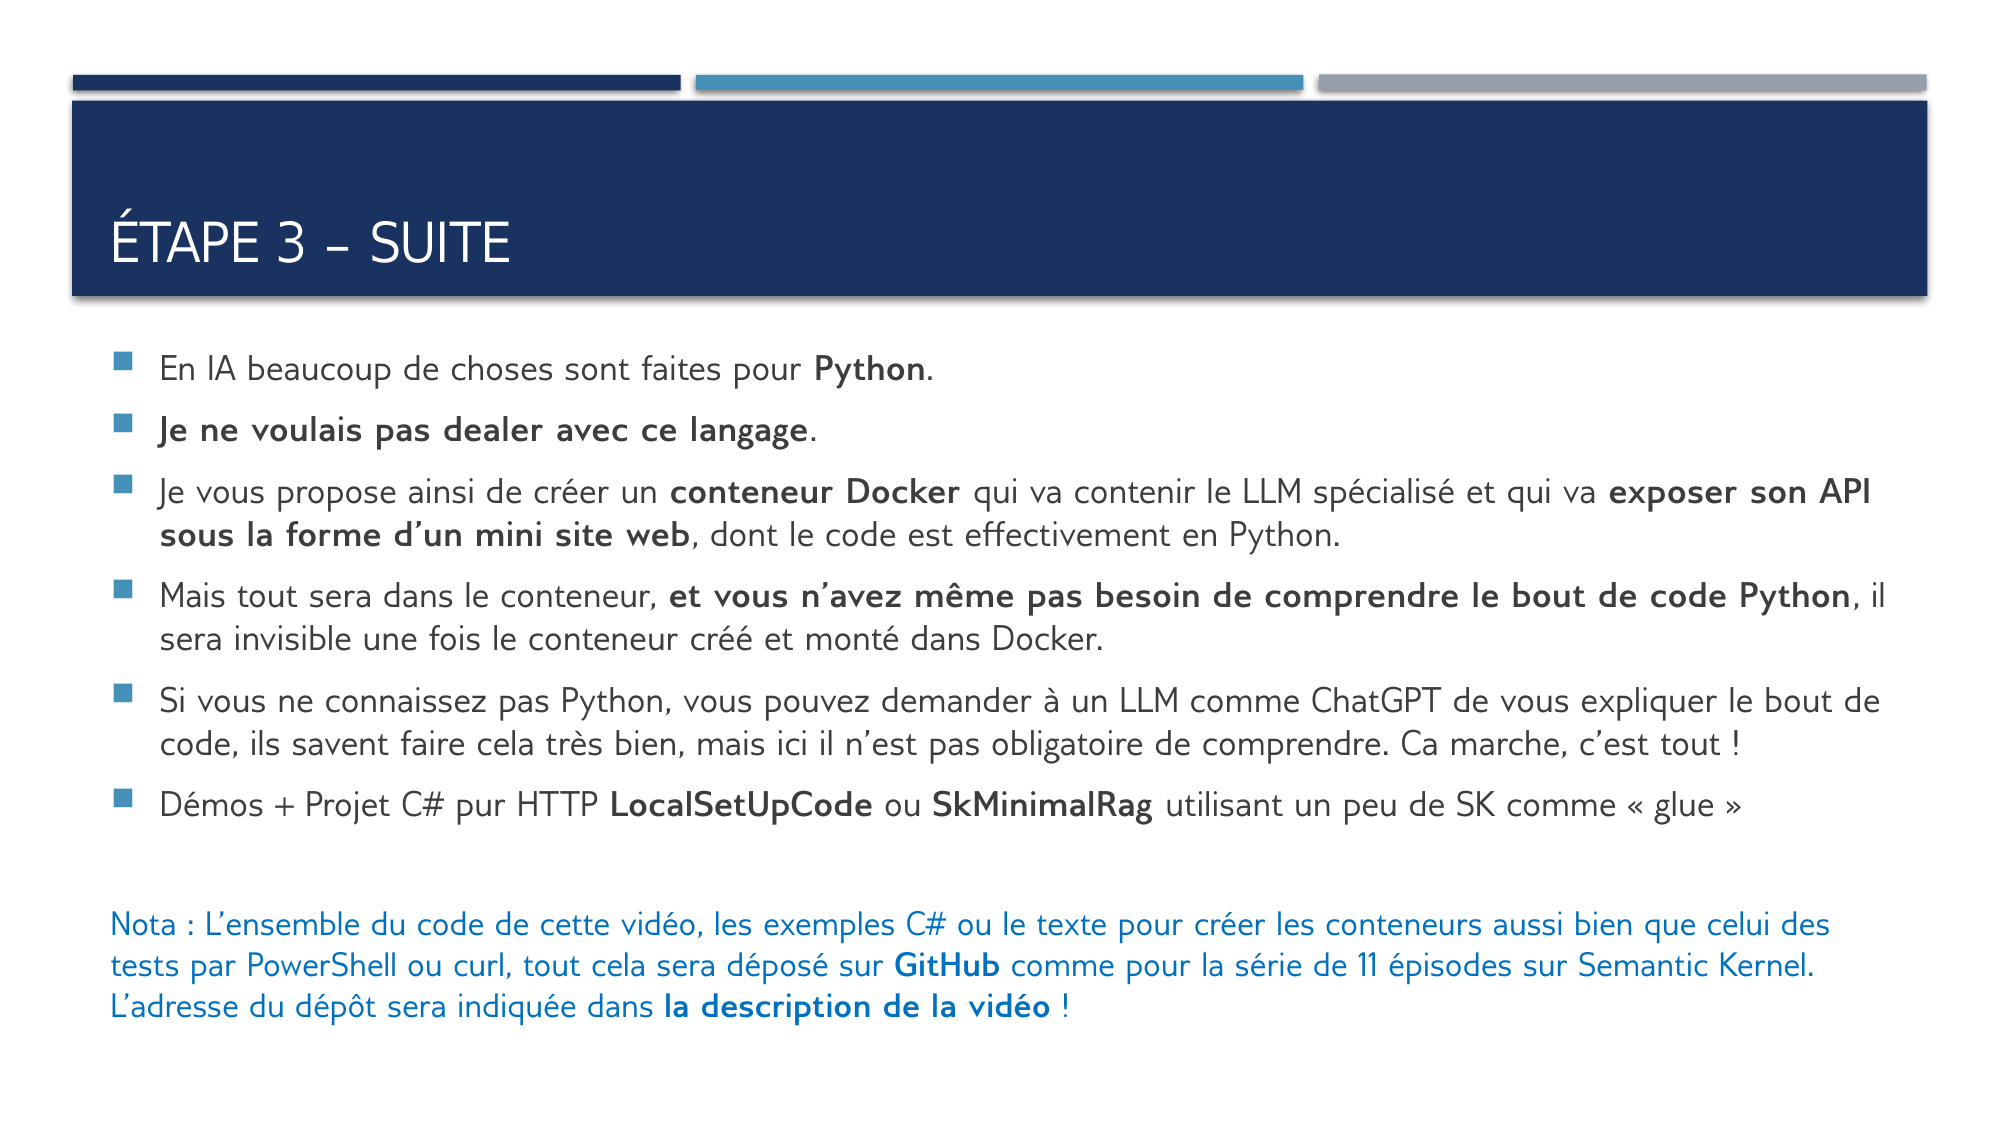

# Étape 3 – suite
En IA beaucoup de choses sont faites pour Python.
Je ne voulais pas dealer avec ce langage.
Je vous propose ainsi de créer un conteneur Docker qui va contenir le LLM spécialisé et qui va exposer son API sous la forme d’un mini site web, dont le code est effectivement en Python.
Mais tout sera dans le conteneur, et vous n’avez même pas besoin de comprendre le bout de code Python, il sera invisible une fois le conteneur créé et monté dans Docker.
Si vous ne connaissez pas Python, vous pouvez demander à un LLM comme ChatGPT de vous expliquer le bout de code, ils savent faire cela très bien, mais ici il n’est pas obligatoire de comprendre. Ca marche, c’est tout !
Démos + Projet C# pur HTTP LocalSetUpCode ou SkMinimalRag utilisant un peu de SK comme « glue »

Nota : L’ensemble du code de cette vidéo, les exemples C# ou le texte pour créer les conteneurs aussi bien que celui des tests par PowerShell ou curl, tout cela sera déposé sur GitHub comme pour la série de 11 épisodes sur Semantic Kernel. L’adresse du dépôt sera indiquée dans la description de la vidéo !